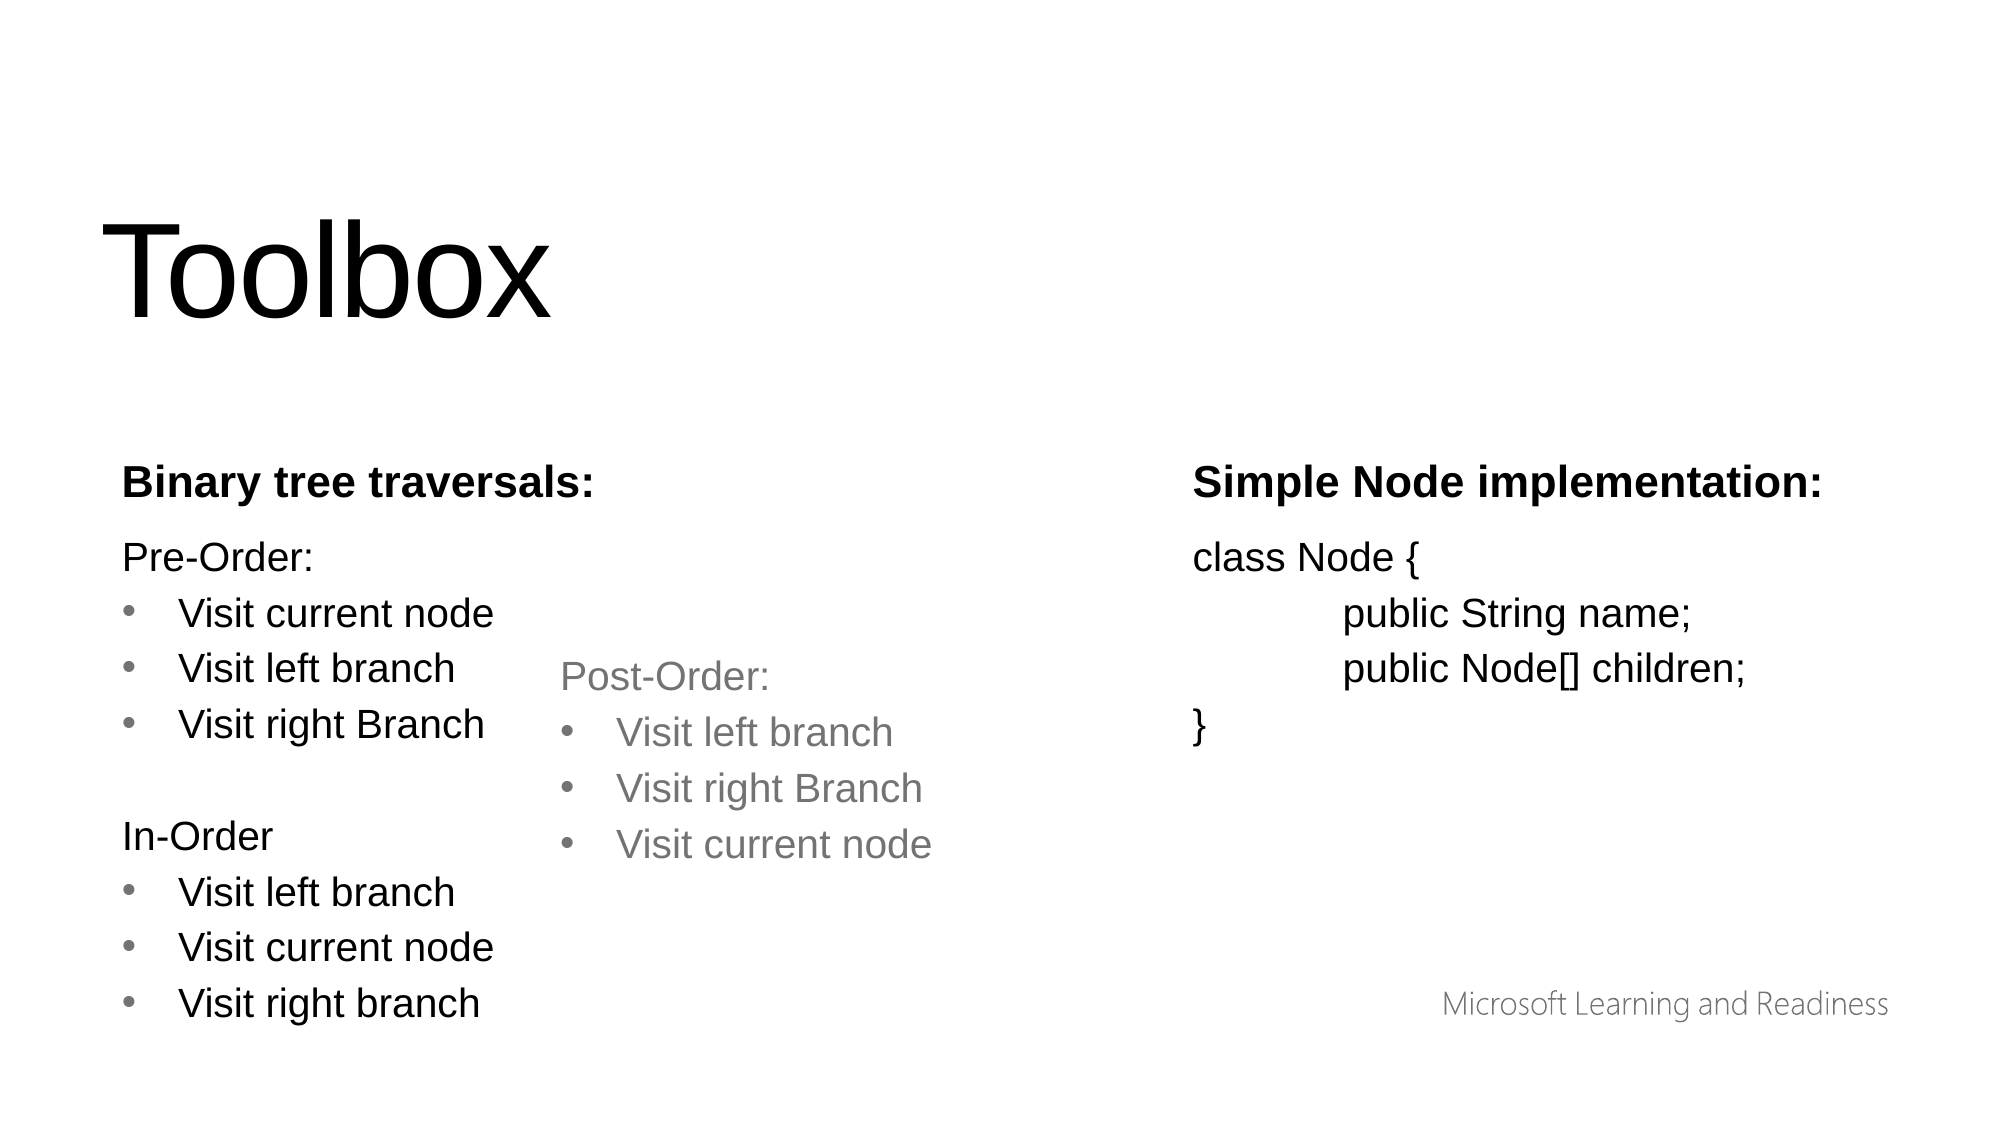

Toolbox
Binary tree traversals:
Simple Node implementation:
Pre-Order:
Visit current node
Visit left branch
Visit right Branch

In-Order
Visit left branch
Visit current node
Visit right branch
class Node {
	public String name;
	public Node[] children;
}
Post-Order:
Visit left branch
Visit right Branch
Visit current node